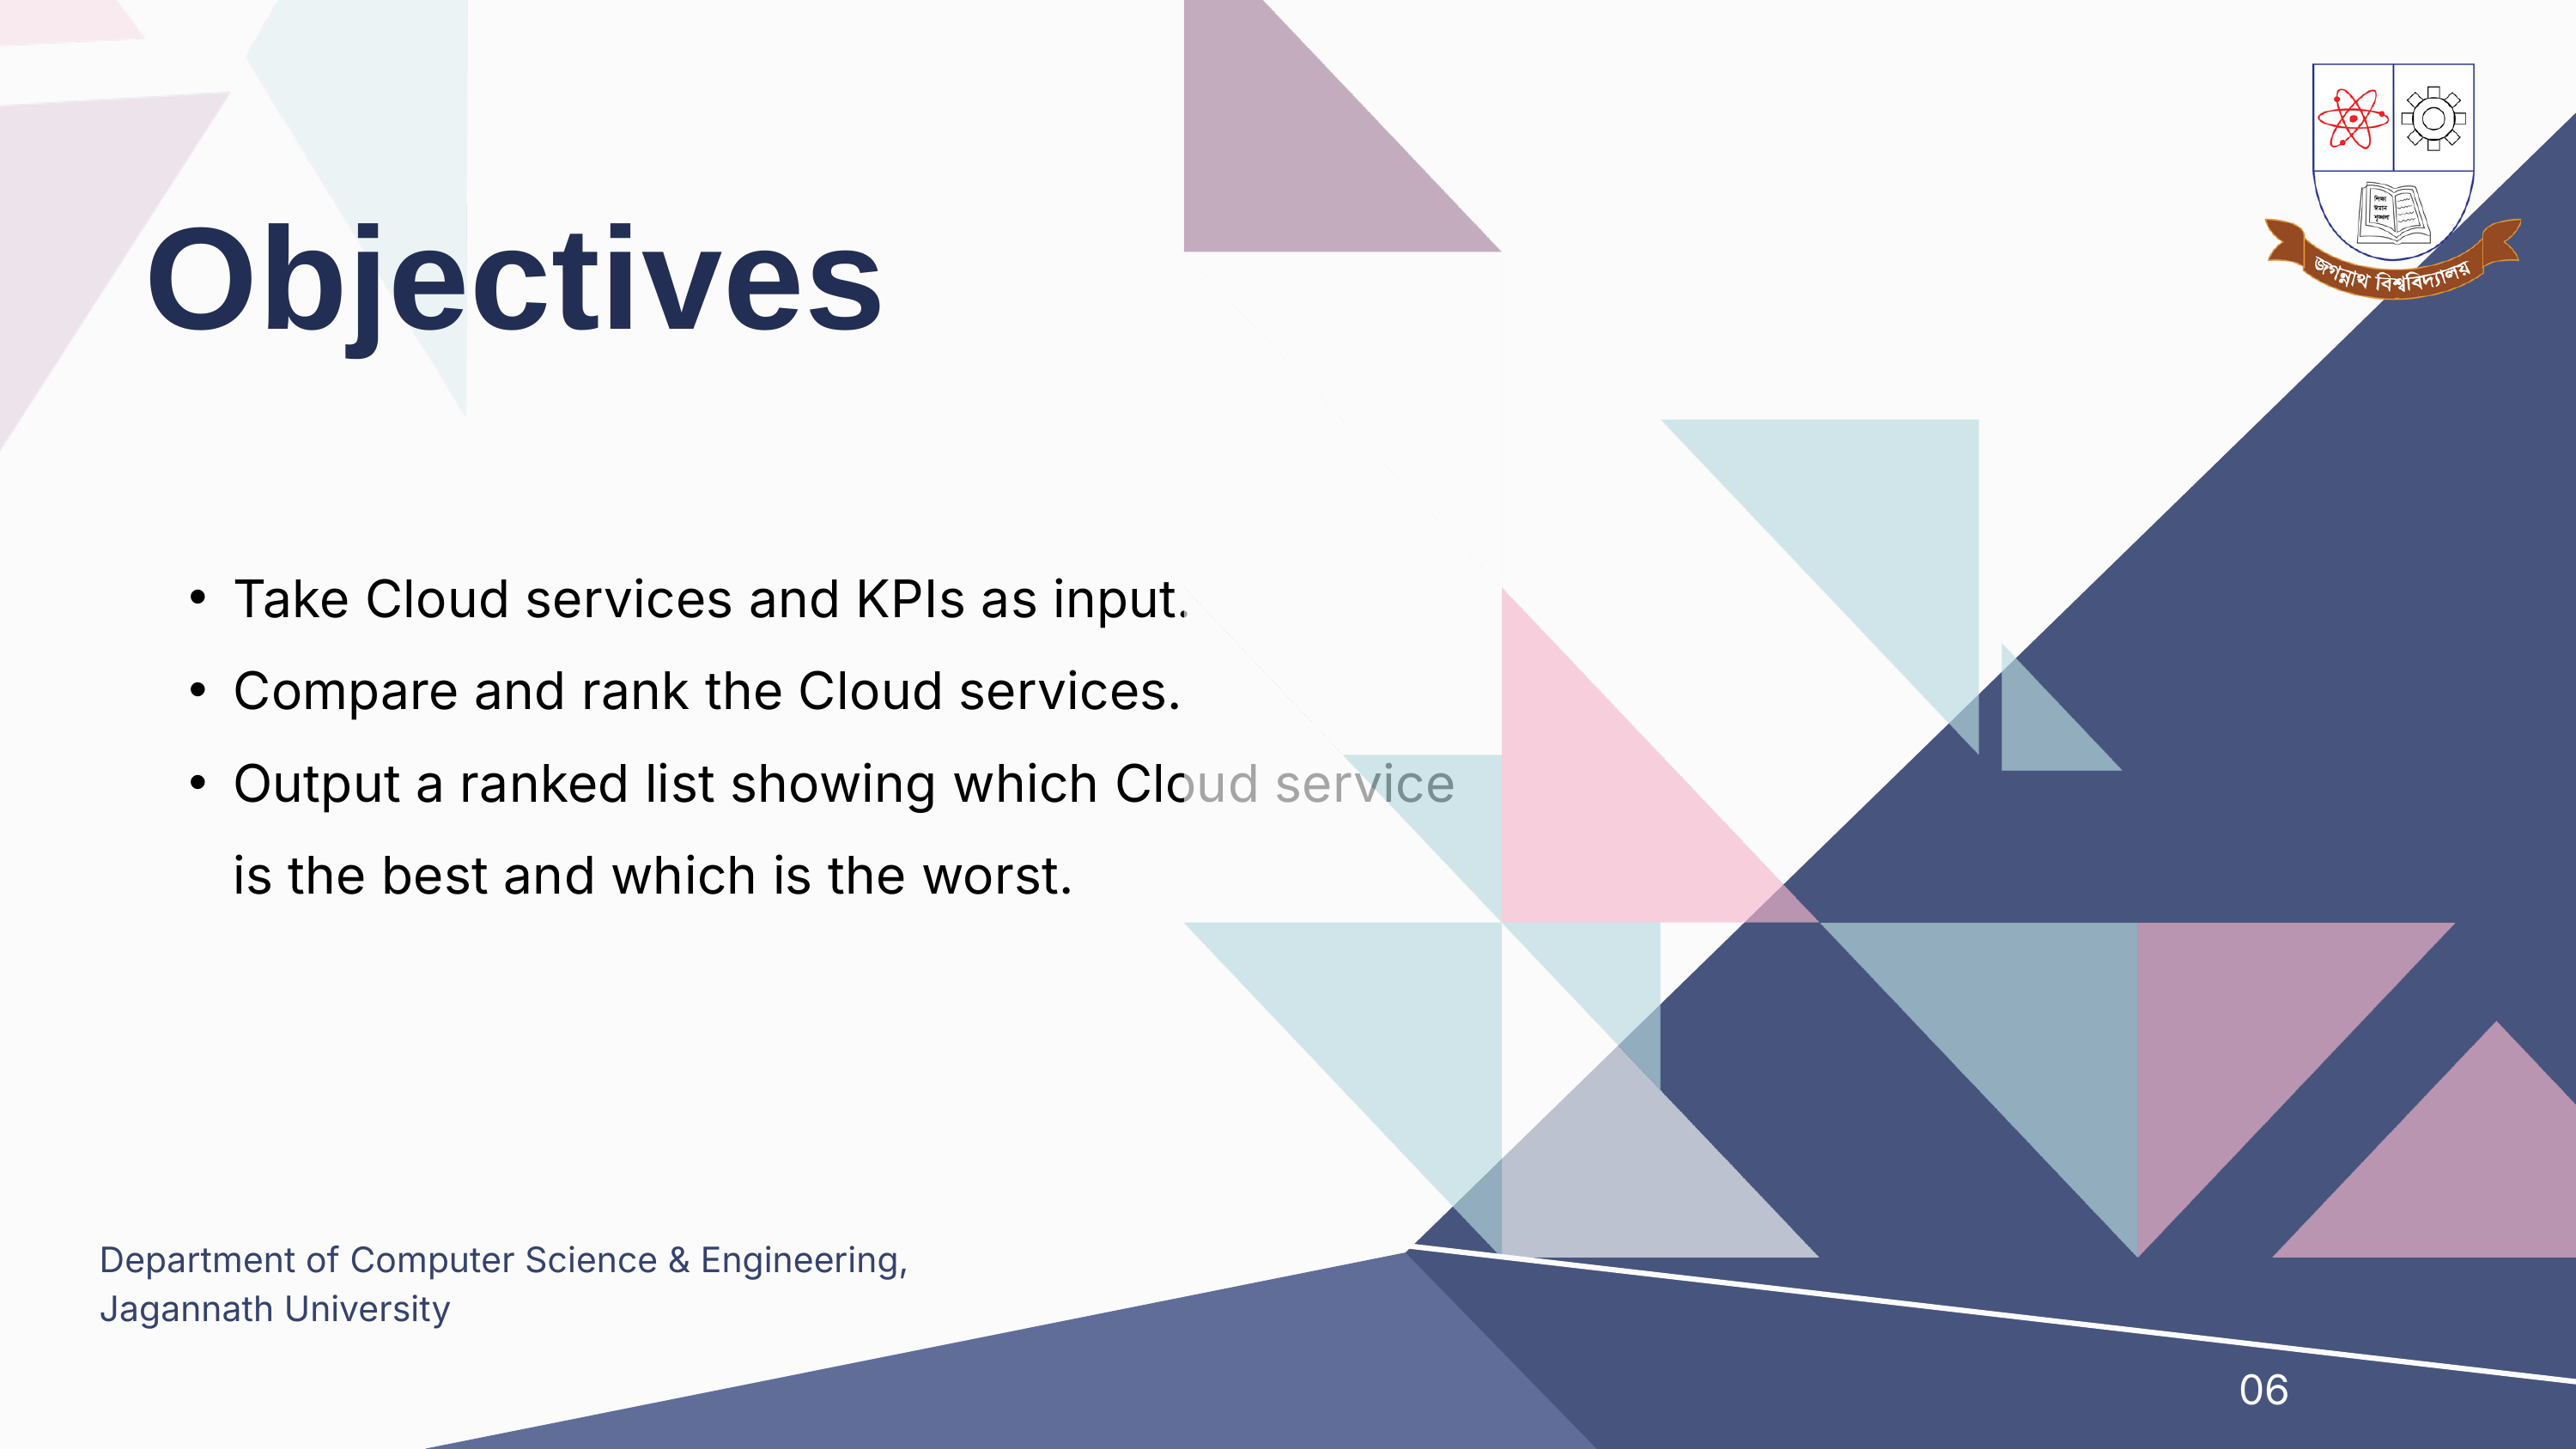

Objectives

Take Cloud services and KPIs as input.
Compare and rank the Cloud services.
Output a ranked list showing which Cloud service is the best and which is the worst.

Department of Computer Science & Engineering, Jagannath University

06